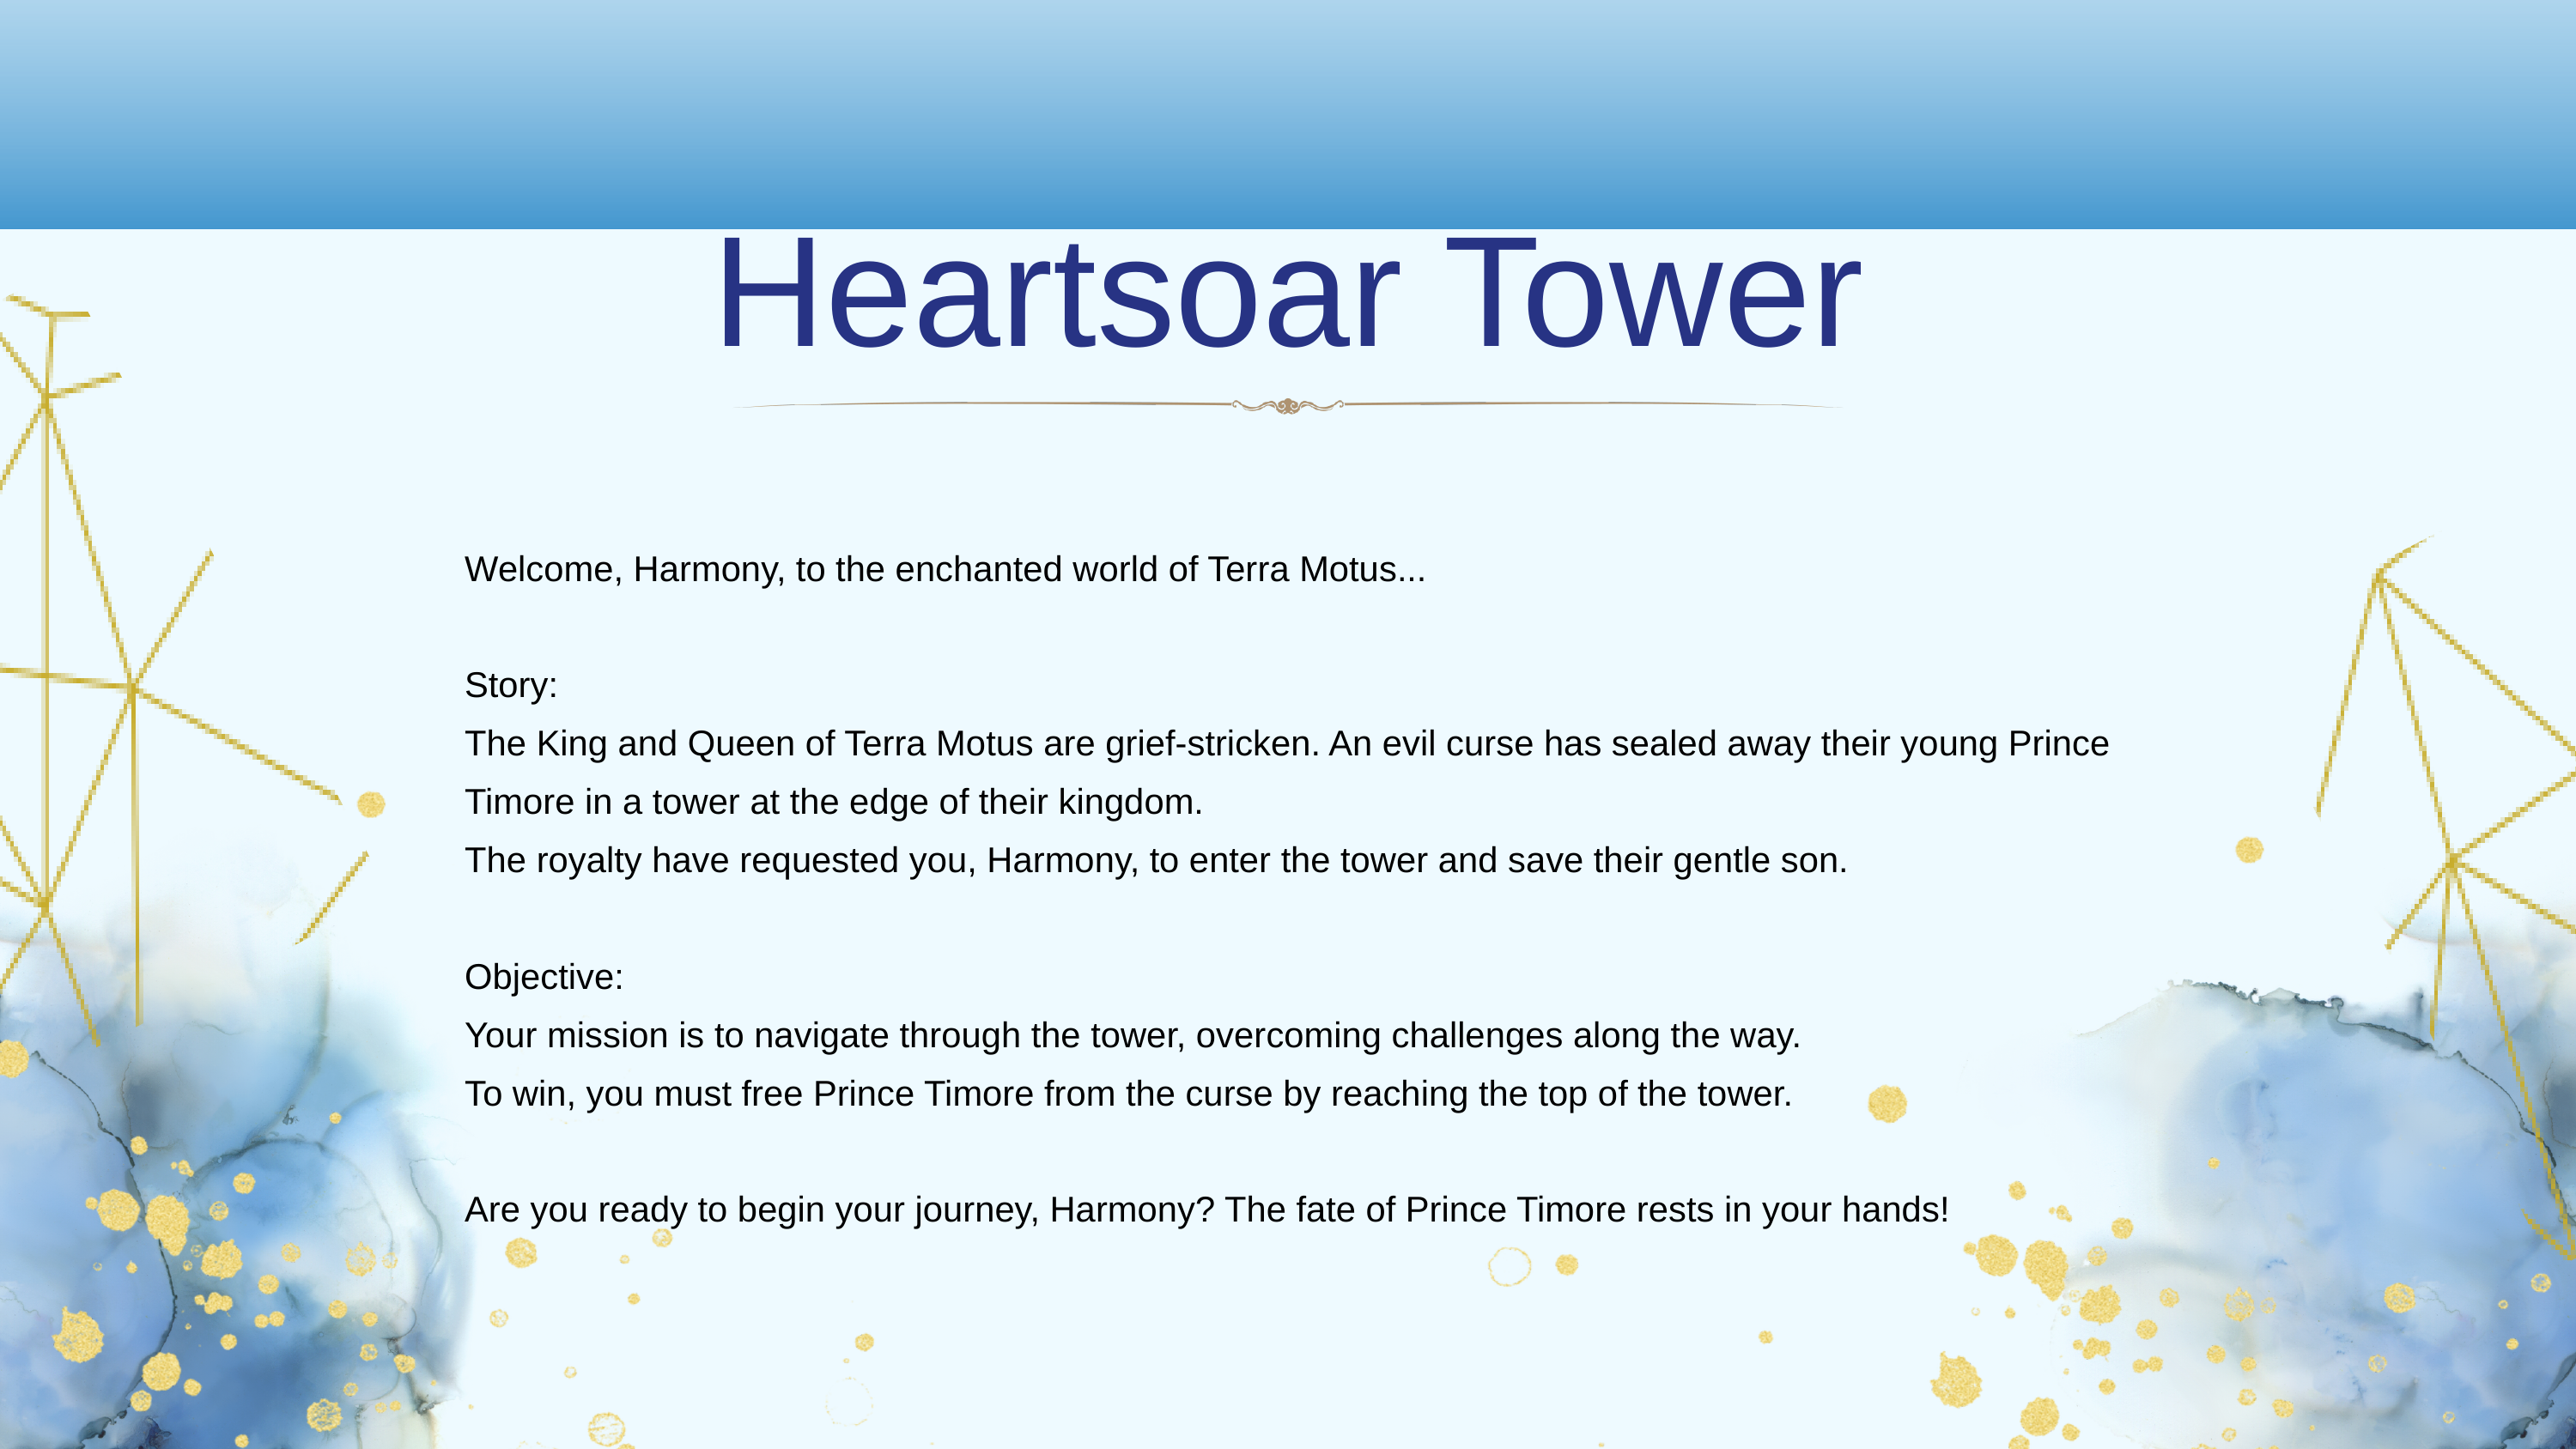

Heartsoar Tower

Welcome, Harmony, to the enchanted world of Terra Motus...

Story:
The King and Queen of Terra Motus are grief-stricken. An evil curse has sealed away their young Prince Timore in a tower at the edge of their kingdom.
The royalty have requested you, Harmony, to enter the tower and save their gentle son.

Objective:
Your mission is to navigate through the tower, overcoming challenges along the way.
To win, you must free Prince Timore from the curse by reaching the top of the tower.

Are you ready to begin your journey, Harmony? The fate of Prince Timore rests in your hands!